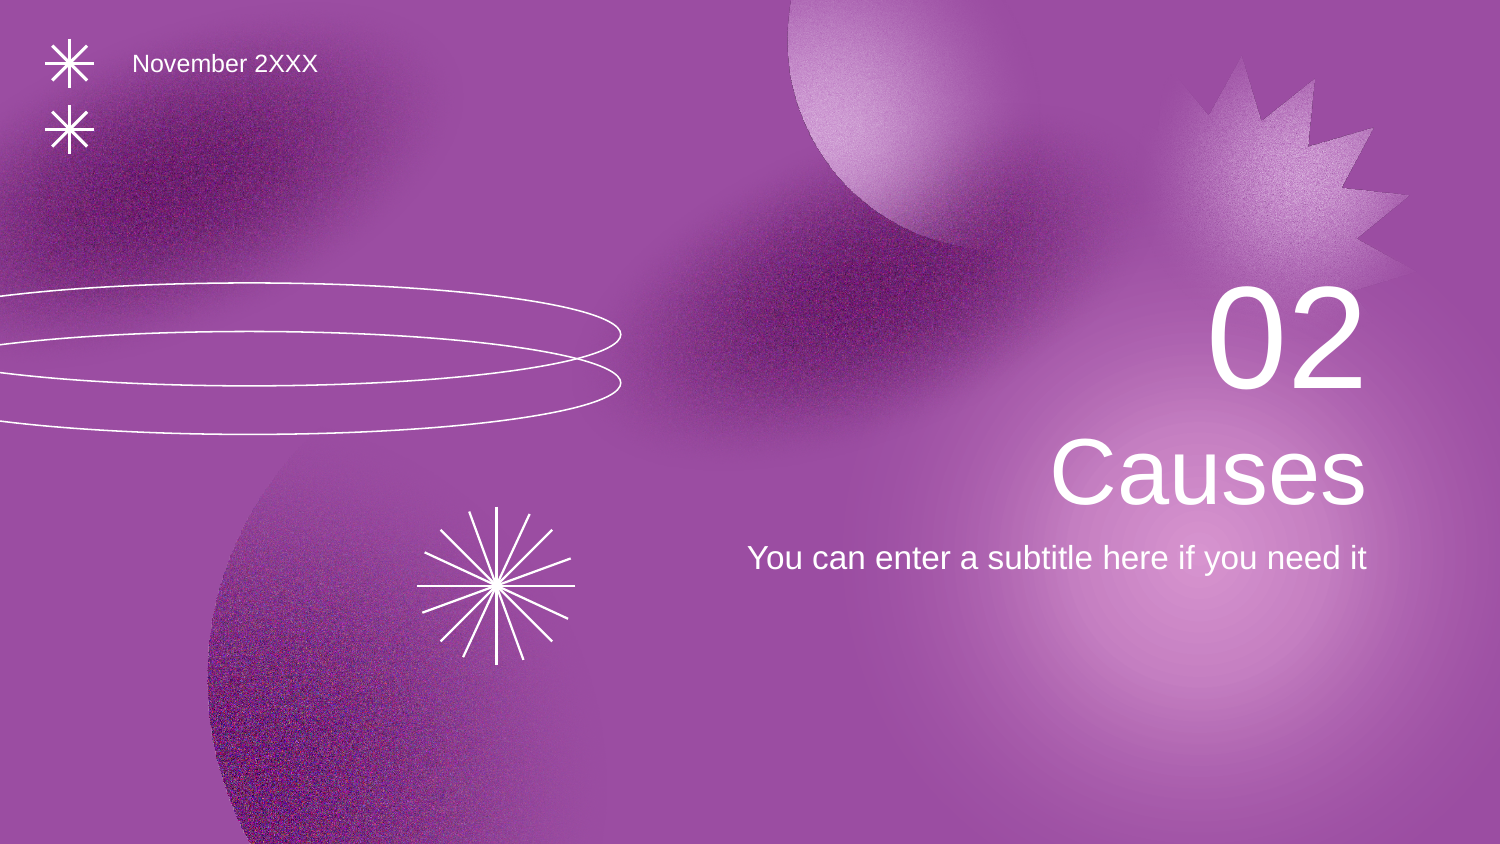

November 2XXX
02

# Causes

You can enter a subtitle here if you need it